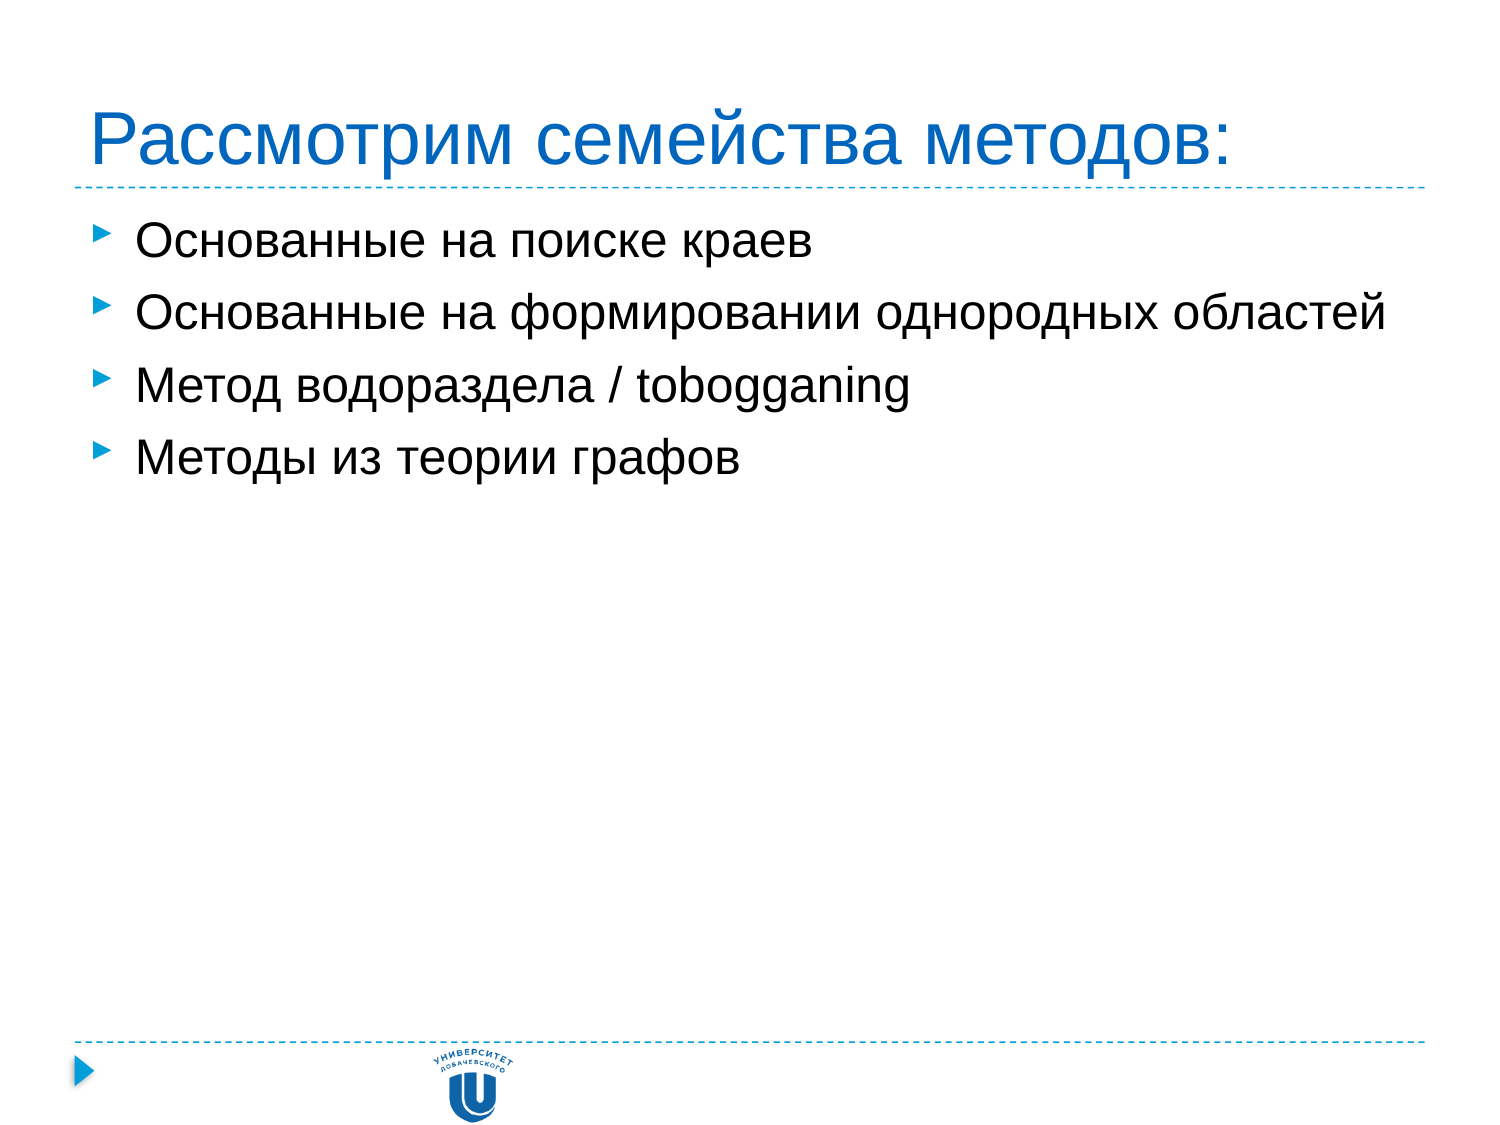

# Рассмотрим семейства методов:
Основанные на поиске краев
Основанные на формировании однородных областей
Метод водораздела / tobogganing
Методы из теории графов